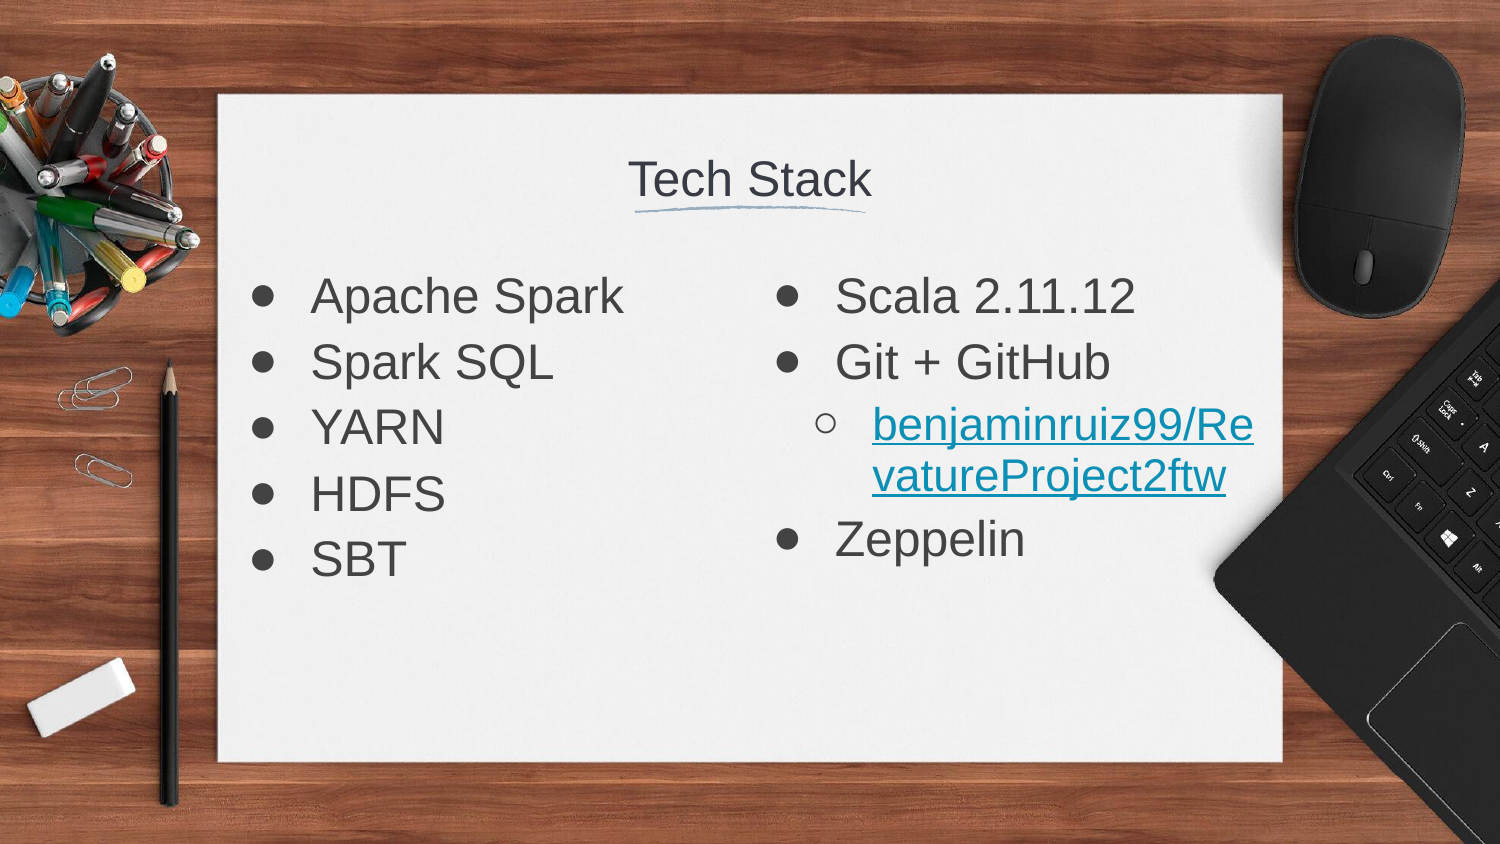

# Tech Stack
Apache Spark
Spark SQL
YARN
HDFS
SBT
Scala 2.11.12
Git + GitHub
benjaminruiz99/RevatureProject2ftw
Zeppelin